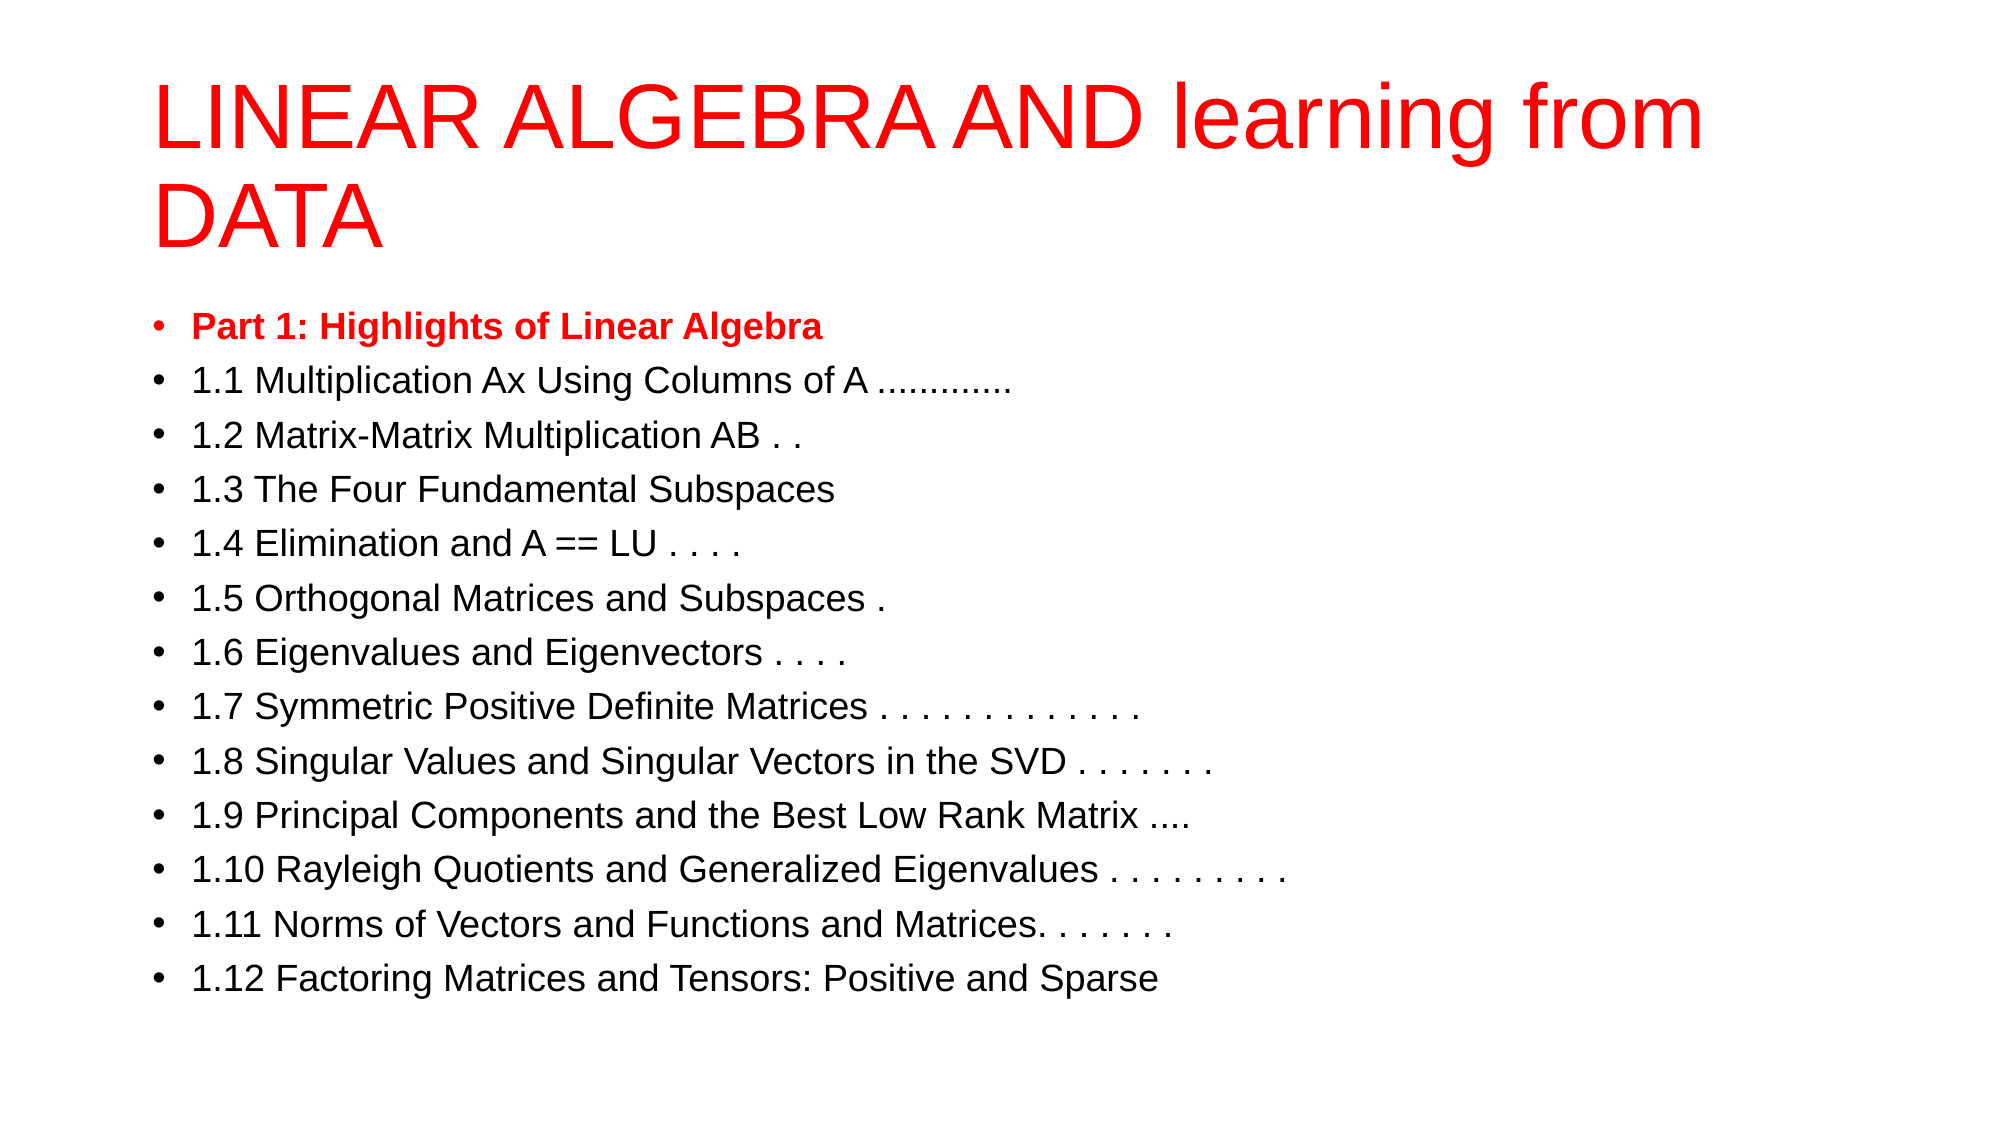

# LINEAR ALGEBRA AND learning from DATA
Part 1: Highlights of Linear Algebra
1.1 Multiplication Ax Using Columns of A .............
1.2 Matrix-Matrix Multiplication AB . .
1.3 The Four Fundamental Subspaces
1.4 Elimination and A == LU . . . .
1.5 Orthogonal Matrices and Subspaces .
1.6 Eigenvalues and Eigenvectors . . . .
1.7 Symmetric Positive Definite Matrices . . . . . . . . . . . . .
1.8 Singular Values and Singular Vectors in the SVD . . . . . . .
1.9 Principal Components and the Best Low Rank Matrix ....
1.10 Rayleigh Quotients and Generalized Eigenvalues . . . . . . . . .
1.11 Norms of Vectors and Functions and Matrices. . . . . . .
1.12 Factoring Matrices and Tensors: Positive and Sparse